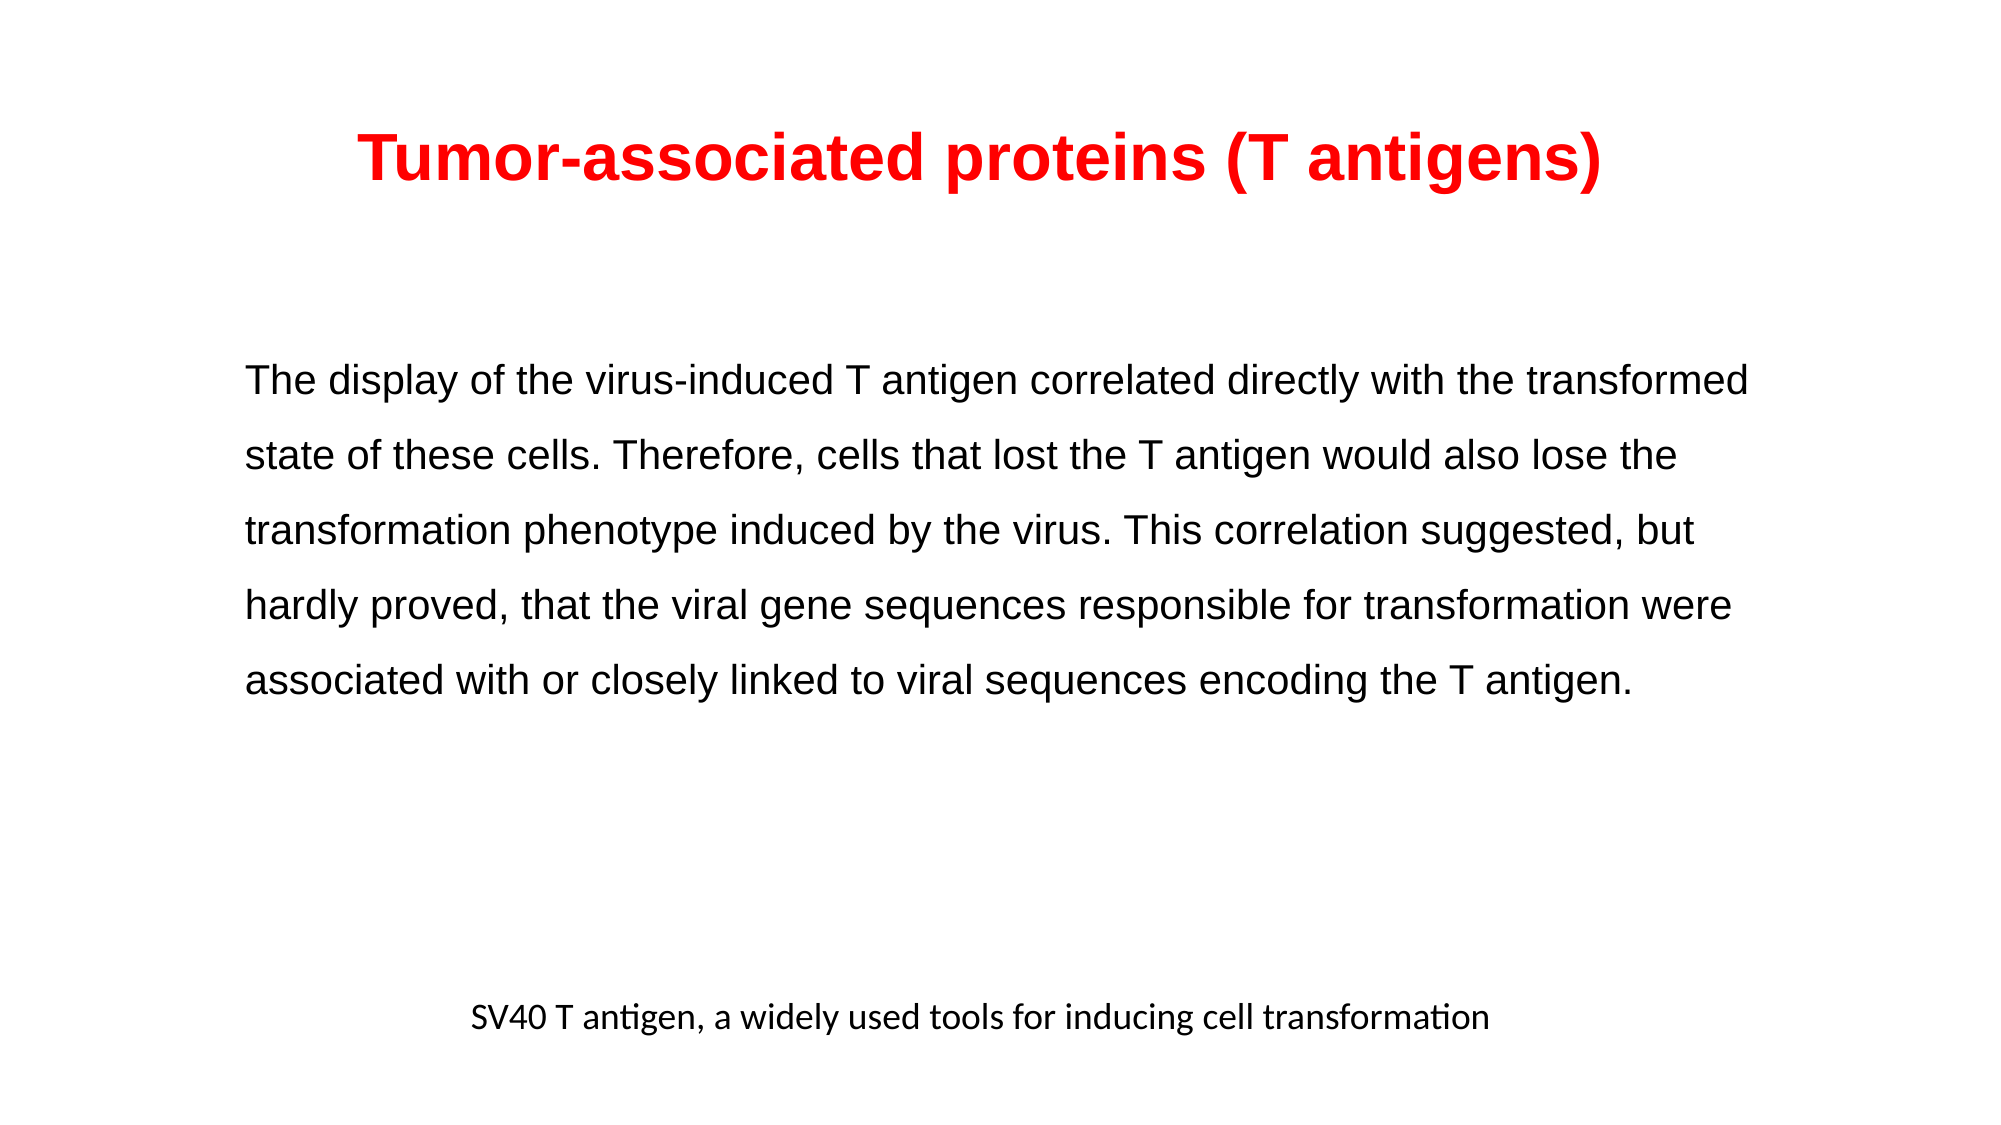

Tumor-associated proteins (T antigens)
The display of the virus-induced T antigen correlated directly with the transformed state of these cells. Therefore, cells that lost the T antigen would also lose the  transformation phenotype induced by the virus. This correlation suggested, but hardly proved, that the viral gene sequences responsible for transformation were associated with or closely linked to viral sequences encoding the T antigen.
SV40 T antigen, a widely used tools for inducing cell transformation